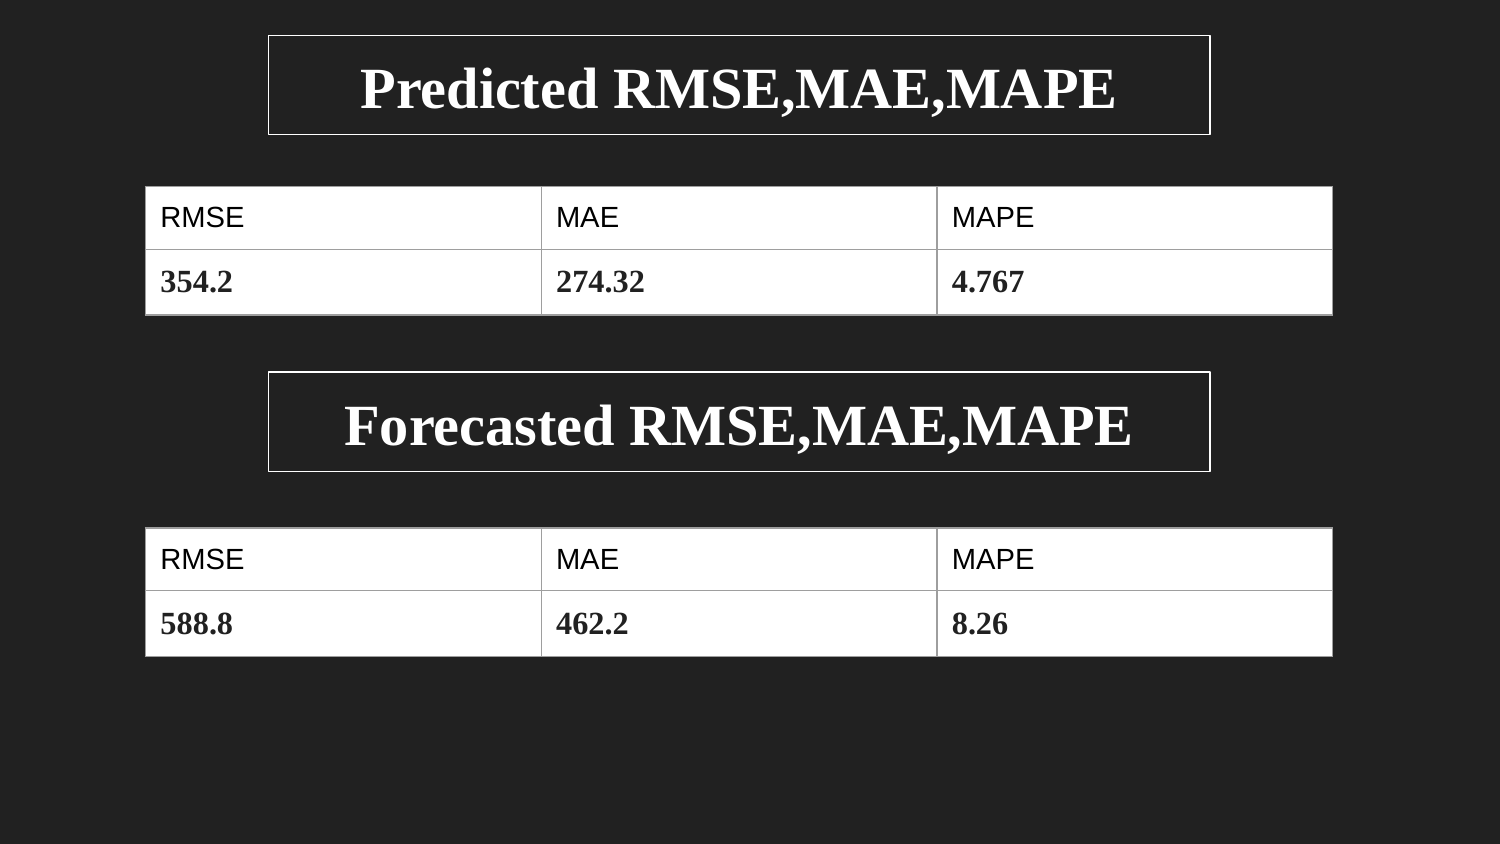

Predicted RMSE,MAE,MAPE
| RMSE | MAE | MAPE |
| --- | --- | --- |
| 354.2 | 274.32 | 4.767 |
Forecasted RMSE,MAE,MAPE
| RMSE | MAE | MAPE |
| --- | --- | --- |
| 588.8 | 462.2 | 8.26 |